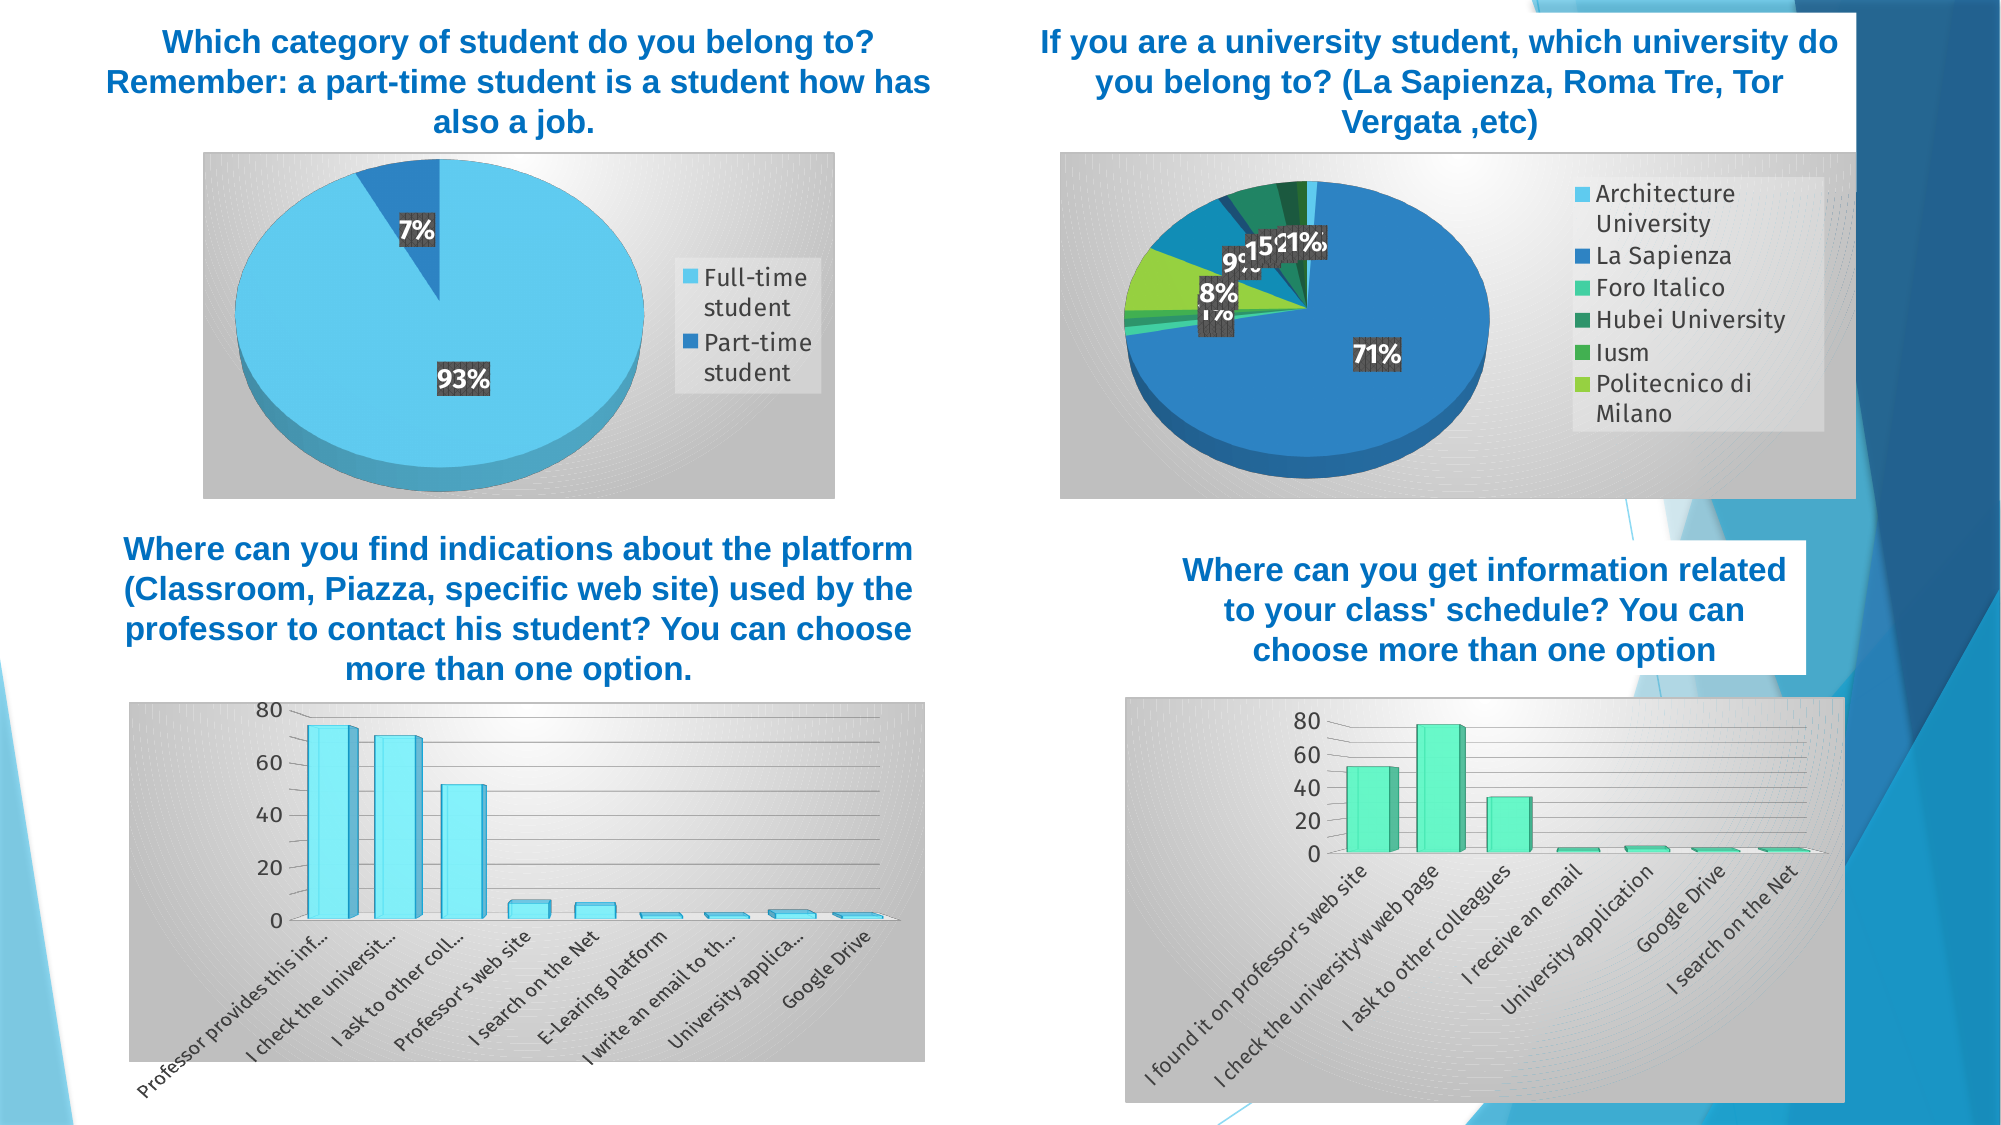

Which category of student do you belong to? Remember: a part-time student is a student how has also a job.
If you are a university student, which university do you belong to? (La Sapienza, Roma Tre, Tor Vergata ,etc)

[unsupported chart]

[unsupported chart]

Where can you find indications about the platform (Classroom, Piazza, specific web site) used by the professor to contact his student? You can choose more than one option.
Where can you get information related to your class' schedule? You can choose more than one option

[unsupported chart]

[unsupported chart]